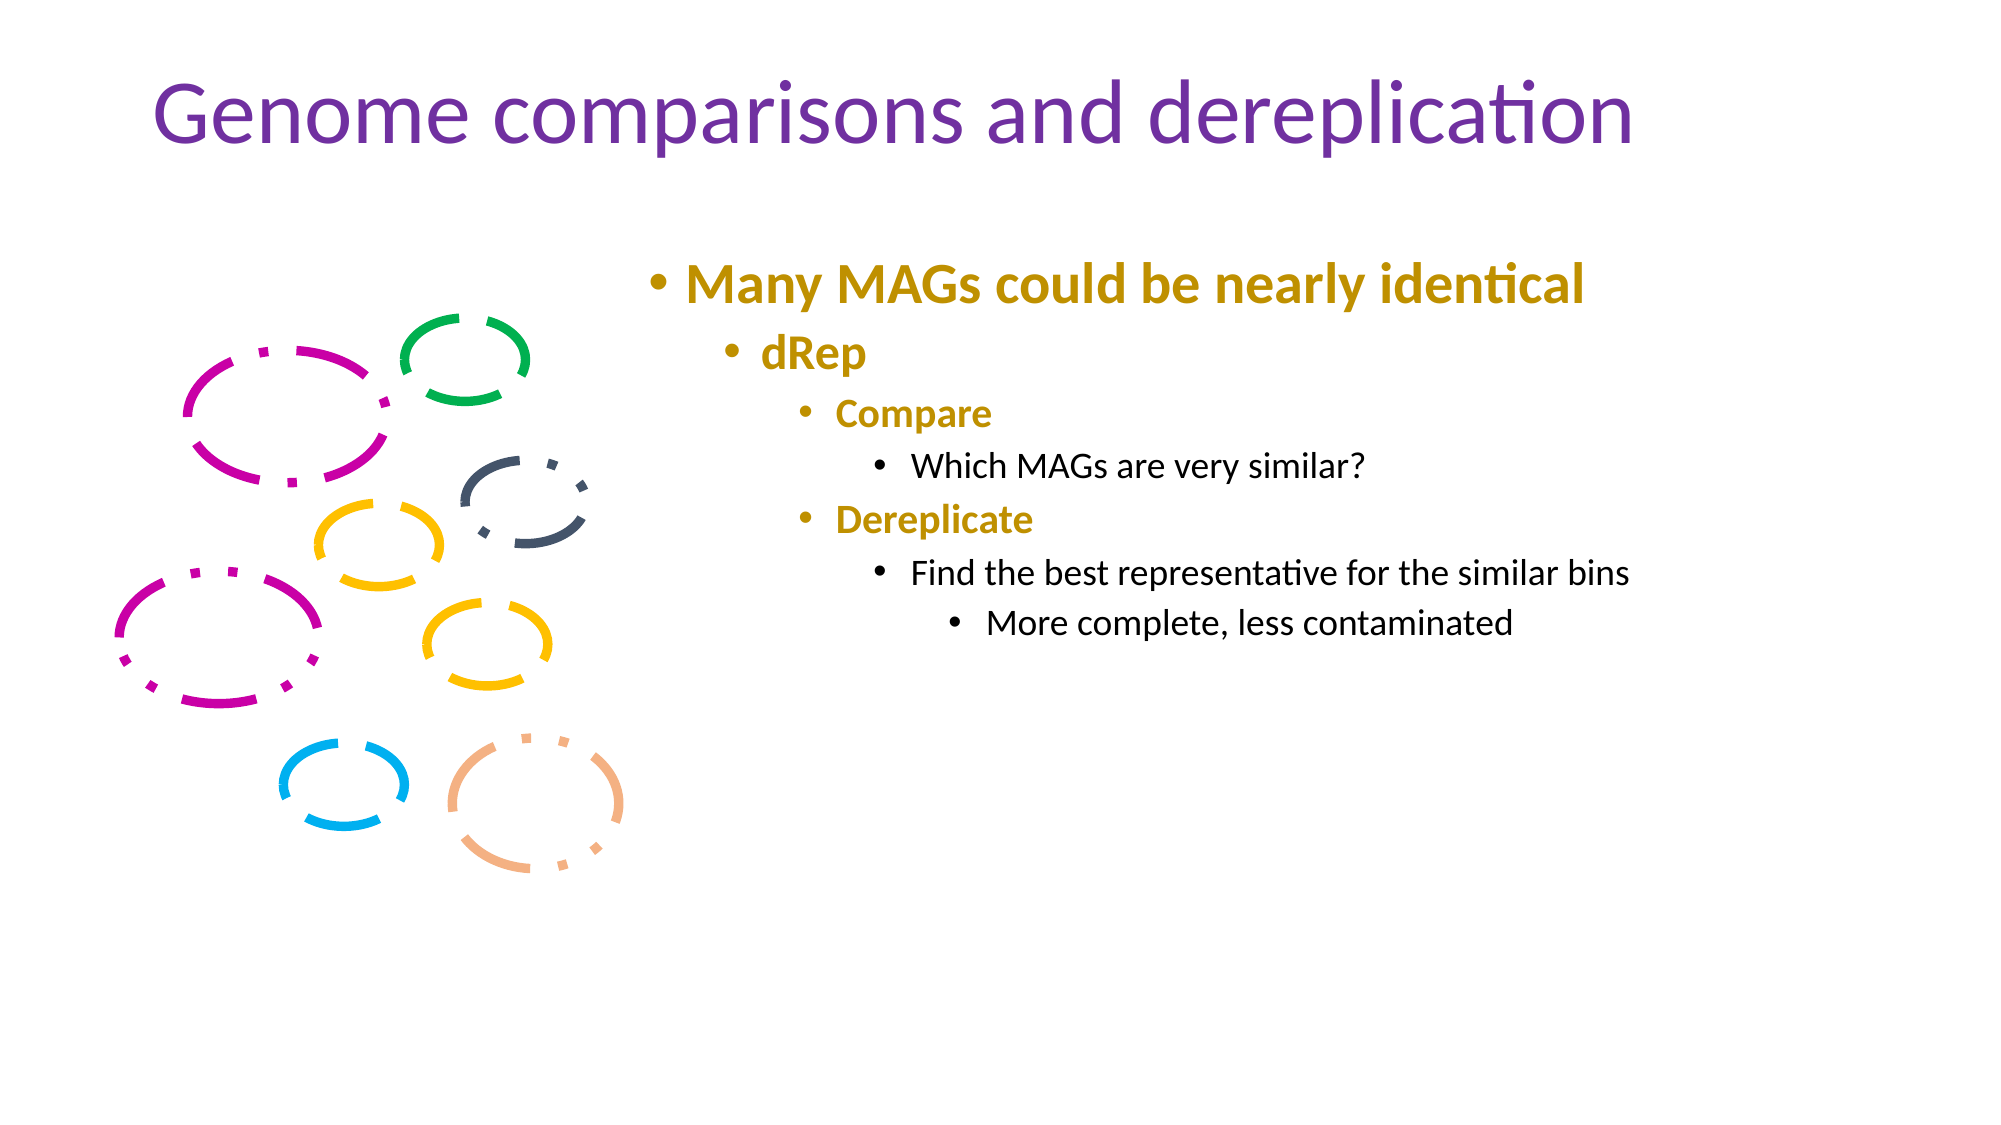

# Genome comparisons and dereplication
Many MAGs could be nearly identical
dRep
Compare
Which MAGs are very similar?
Dereplicate
Find the best representative for the similar bins
More complete, less contaminated